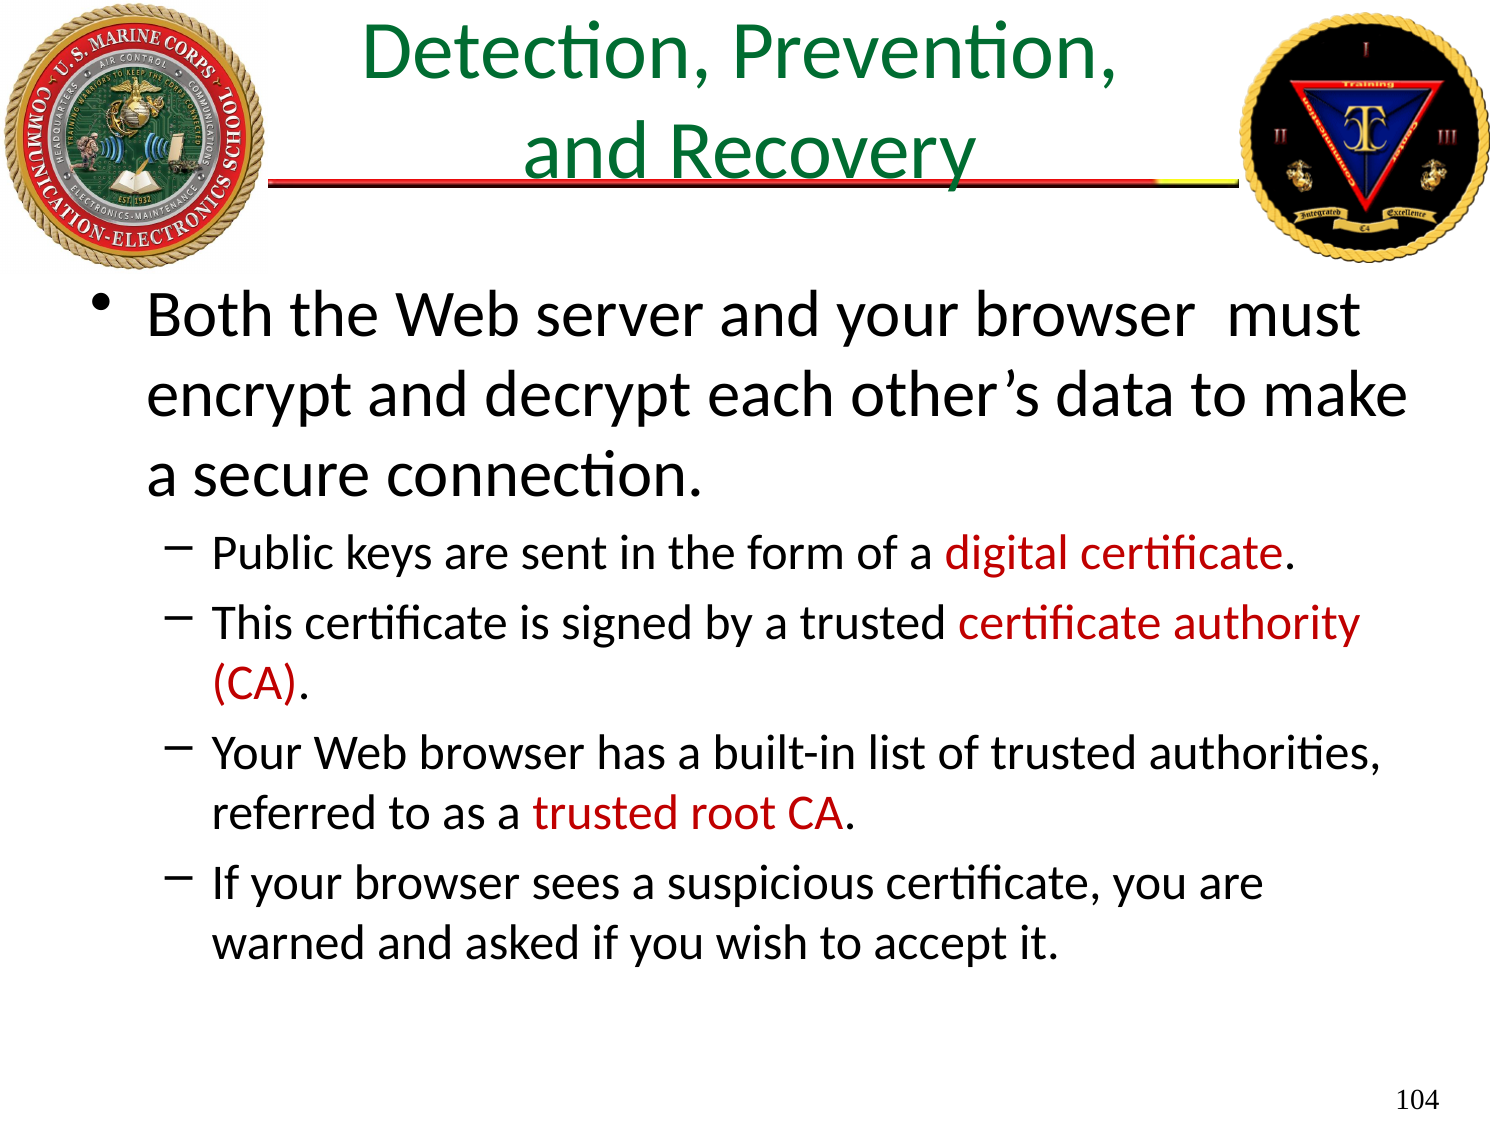

# Detection, Prevention, and Recovery
Both the Web server and your browser  must encrypt and decrypt each other’s data to make a secure connection.
Public keys are sent in the form of a digital certificate.
This certificate is signed by a trusted certificate authority (CA).
Your Web browser has a built-in list of trusted authorities, referred to as a trusted root CA.
If your browser sees a suspicious certificate, you are warned and asked if you wish to accept it.